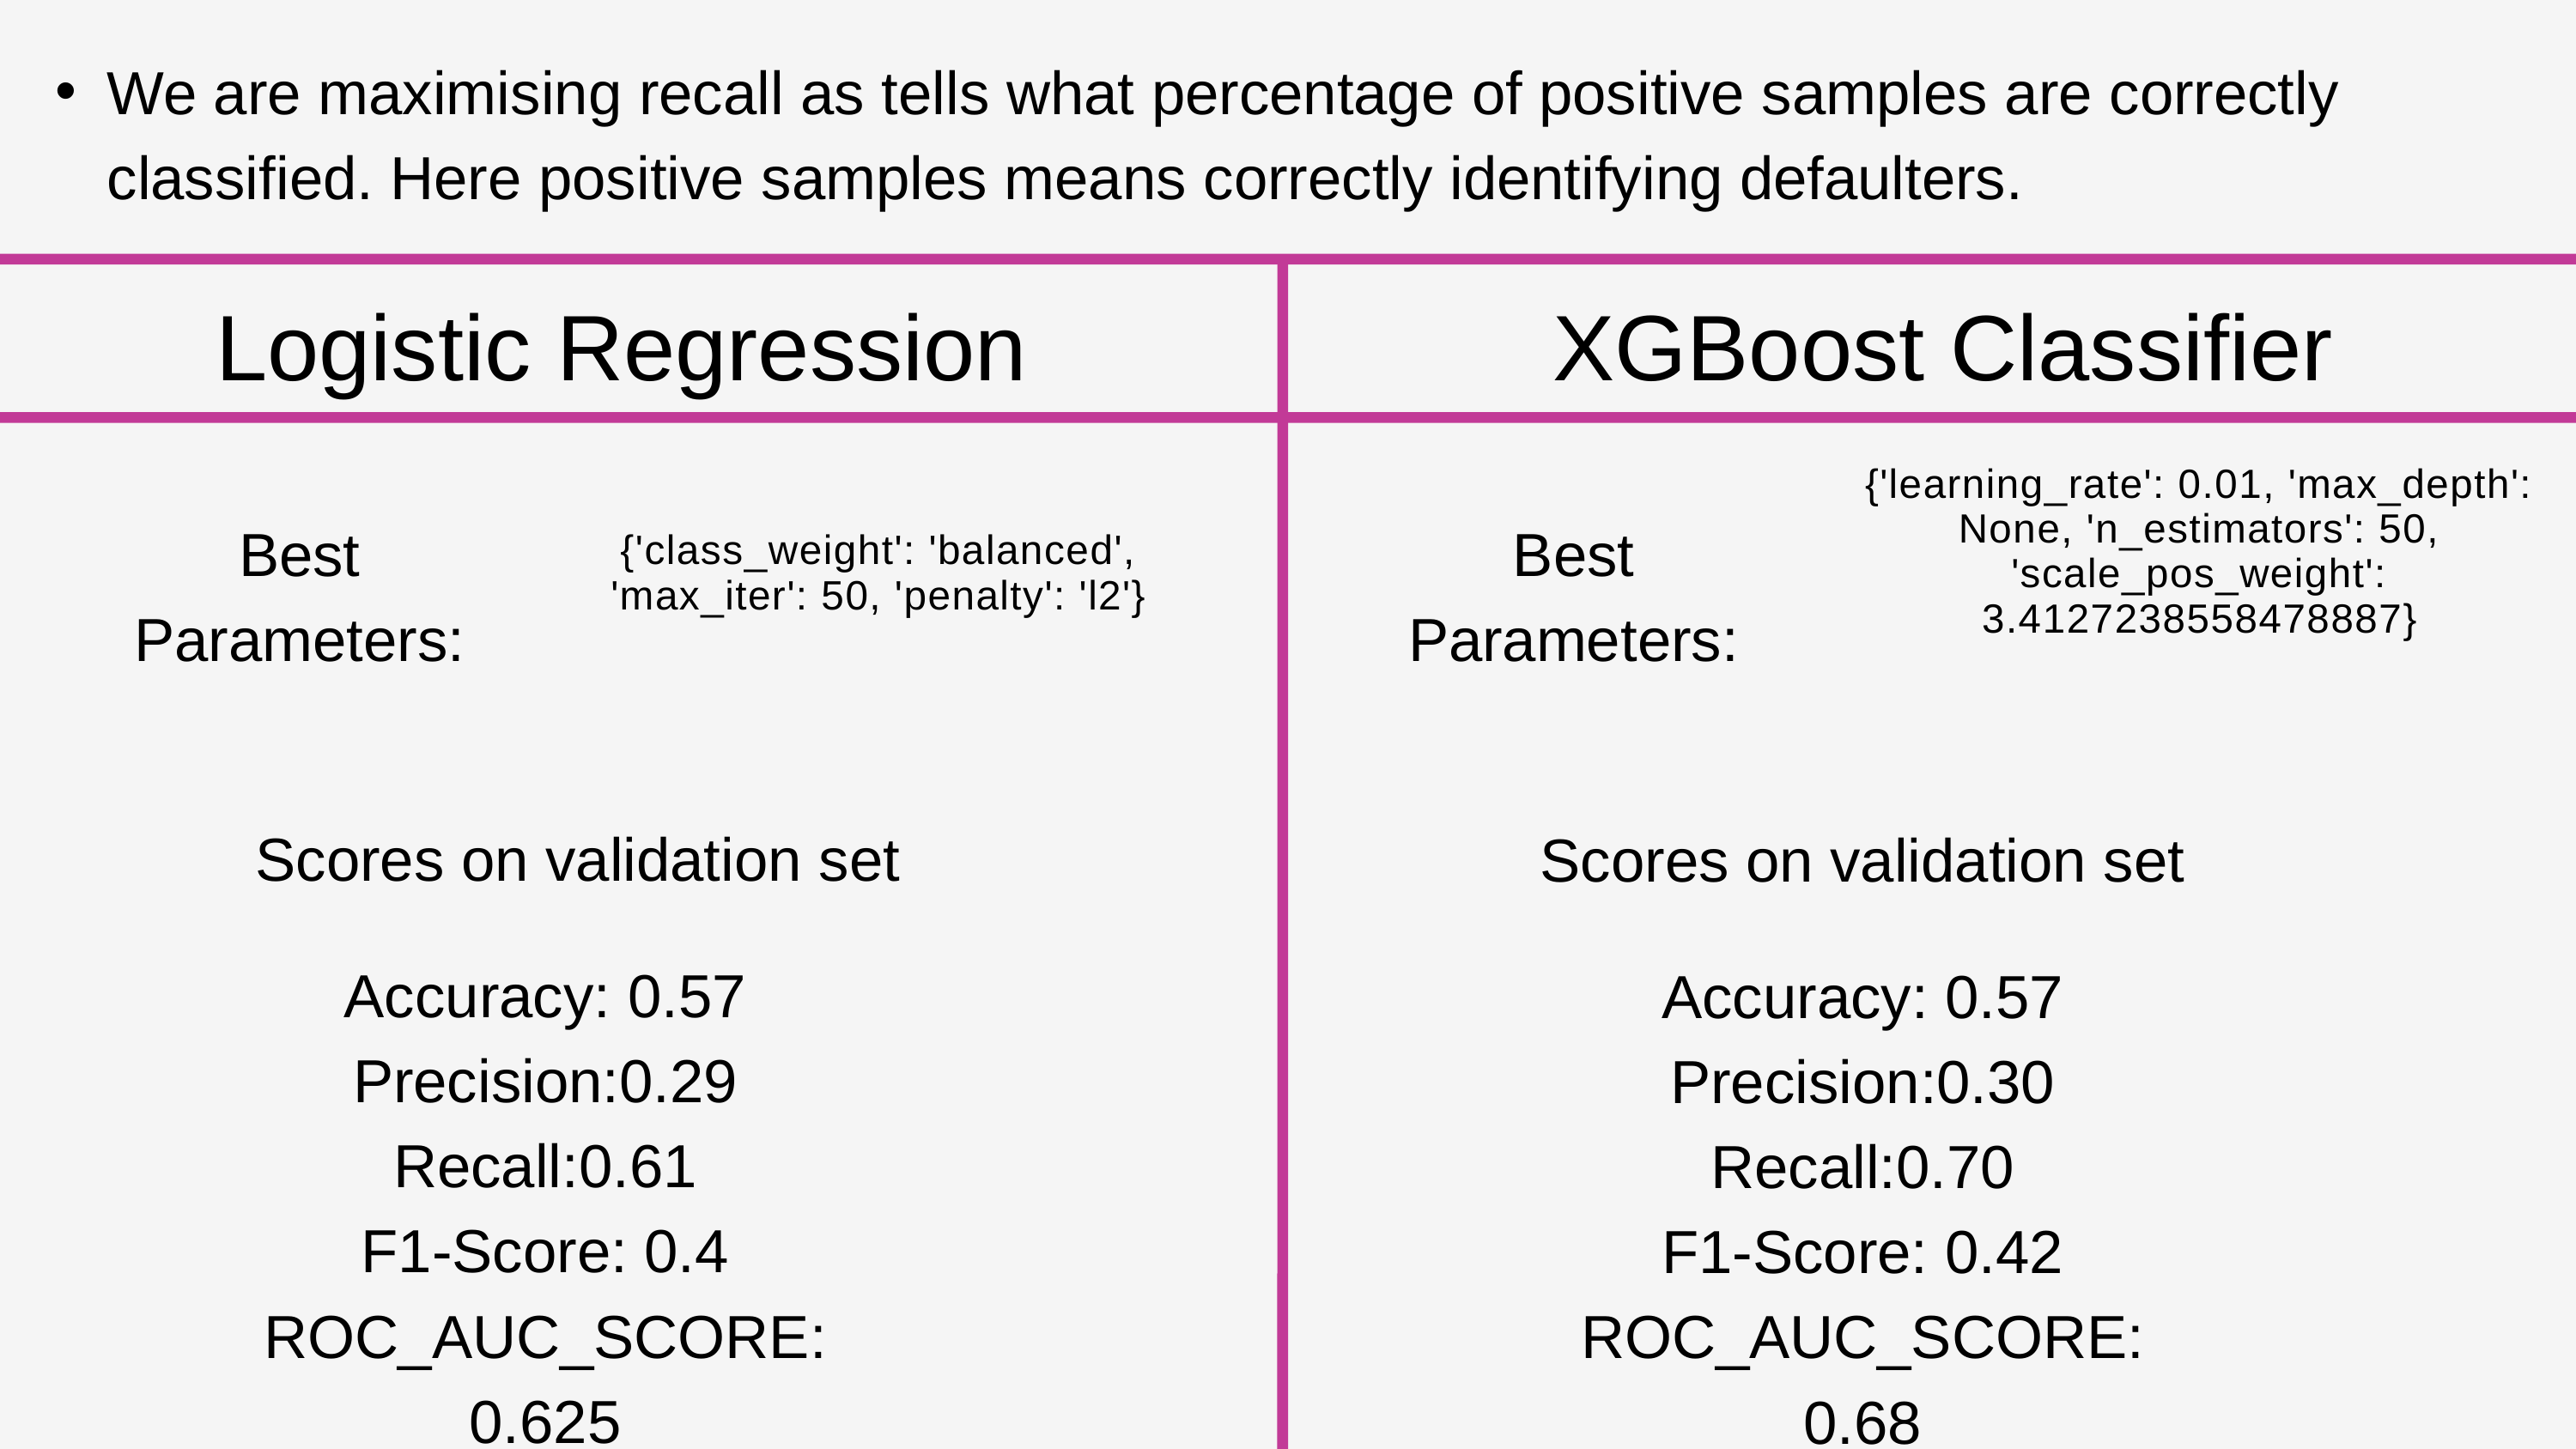

We are maximising recall as tells what percentage of positive samples are correctly classified. Here positive samples means correctly identifying defaulters.

Logistic Regression
XGBoost Classifier

{'learning_rate': 0.01, 'max_depth': None, 'n_estimators': 50, 'scale_pos_weight': 3.4127238558478887}

Best
Parameters:
Best
Parameters:
{'class_weight': 'balanced', 'max_iter': 50, 'penalty': 'l2'}

Scores on validation set
Scores on validation set
Accuracy: 0.57
Precision:0.29
Recall:0.61
F1-Score: 0.4
ROC_AUC_SCORE: 0.625
Accuracy: 0.57
Precision:0.30
Recall:0.70
F1-Score: 0.42
ROC_AUC_SCORE: 0.68